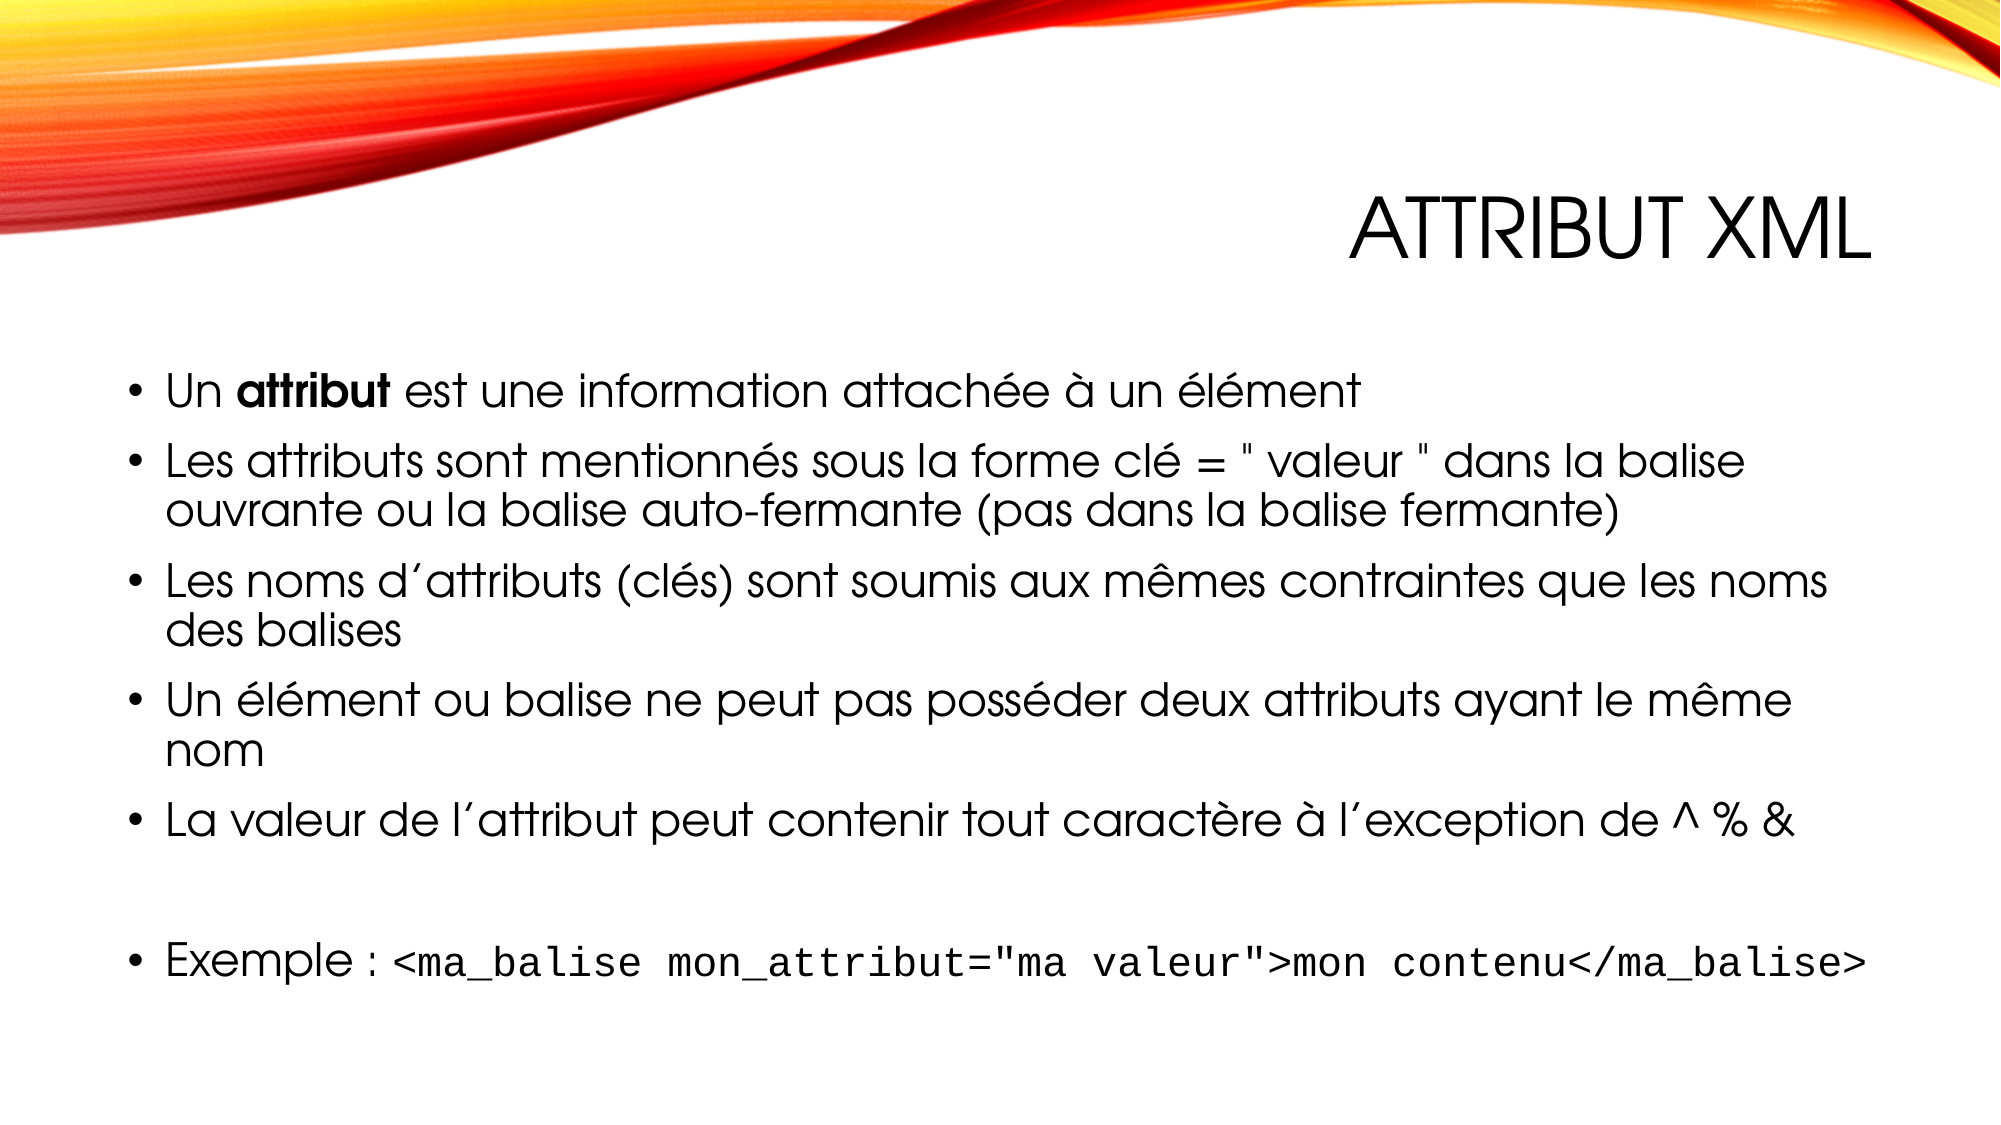

# Attribut XML
Un attribut est une information attachée à un élément
Les attributs sont mentionnés sous la forme clé = " valeur " dans la balise ouvrante ou la balise auto-fermante (pas dans la balise fermante)
Les noms d’attributs (clés) sont soumis aux mêmes contraintes que les noms des balises
Un élément ou balise ne peut pas posséder deux attributs ayant le même nom
La valeur de l’attribut peut contenir tout caractère à l’exception de ^ % &

Exemple : <ma_balise mon_attribut="ma valeur">mon contenu</ma_balise>